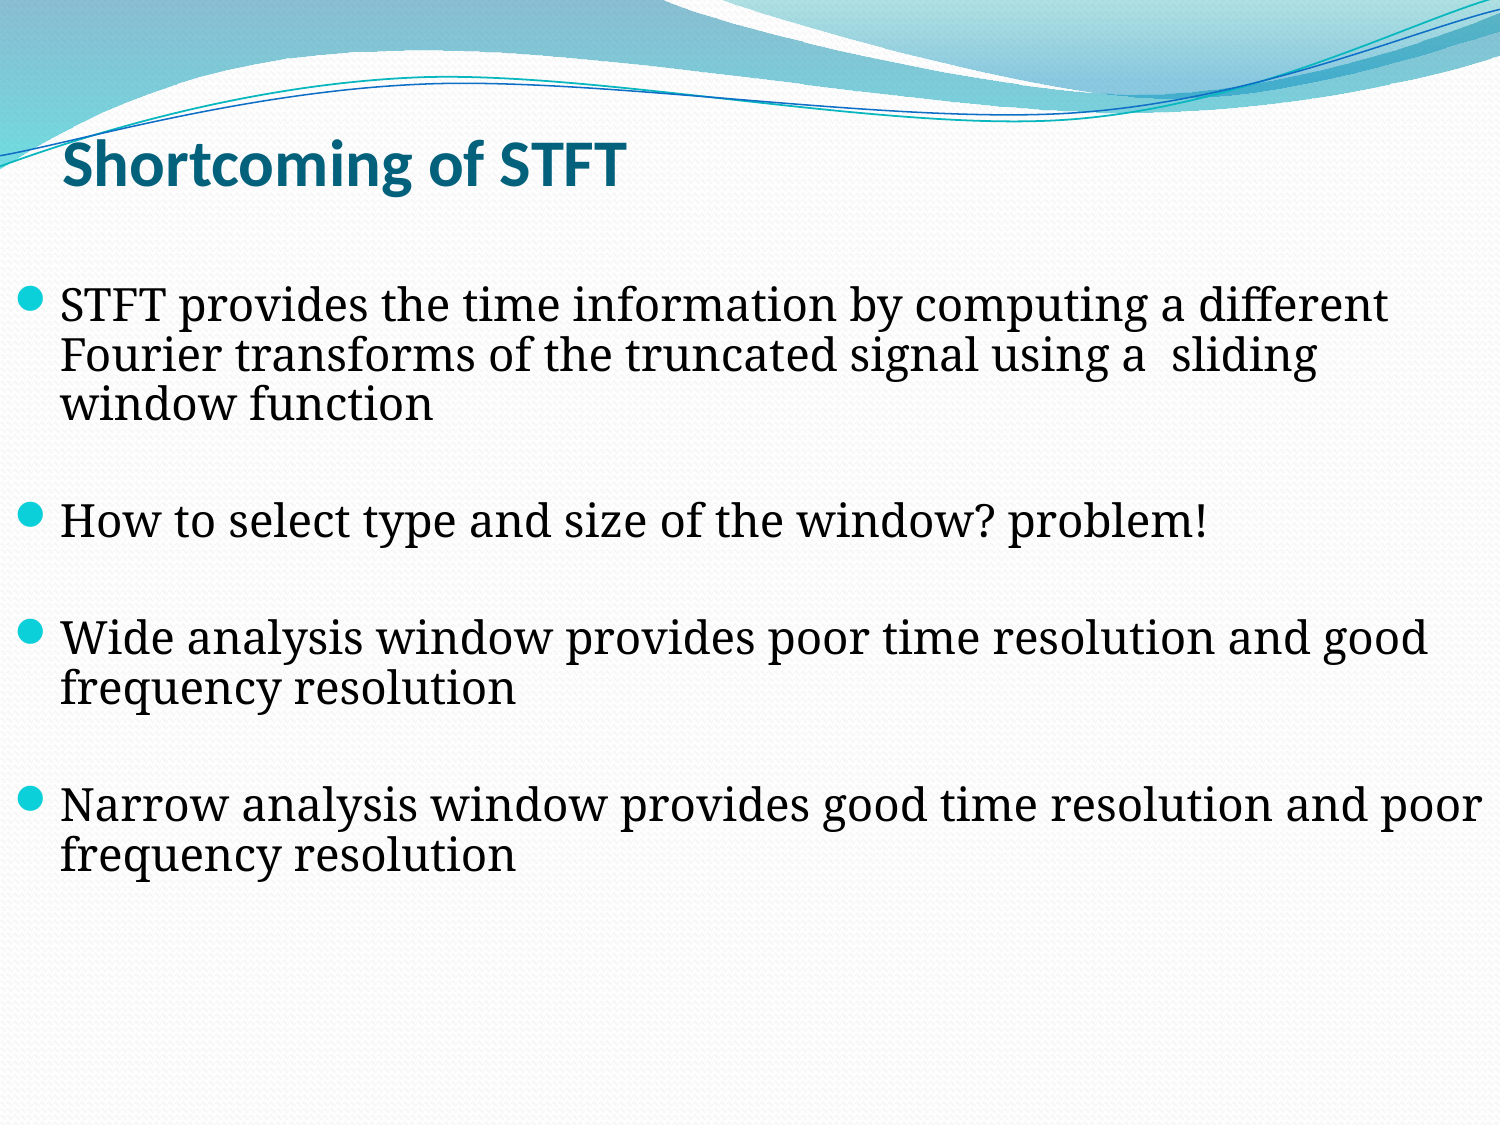

# Shortcoming of STFT
STFT provides the time information by computing a different Fourier transforms of the truncated signal using a  sliding window function

How to select type and size of the window? problem!

Wide analysis window provides poor time resolution and good frequency resolution

Narrow analysis window provides good time resolution and poor frequency resolution